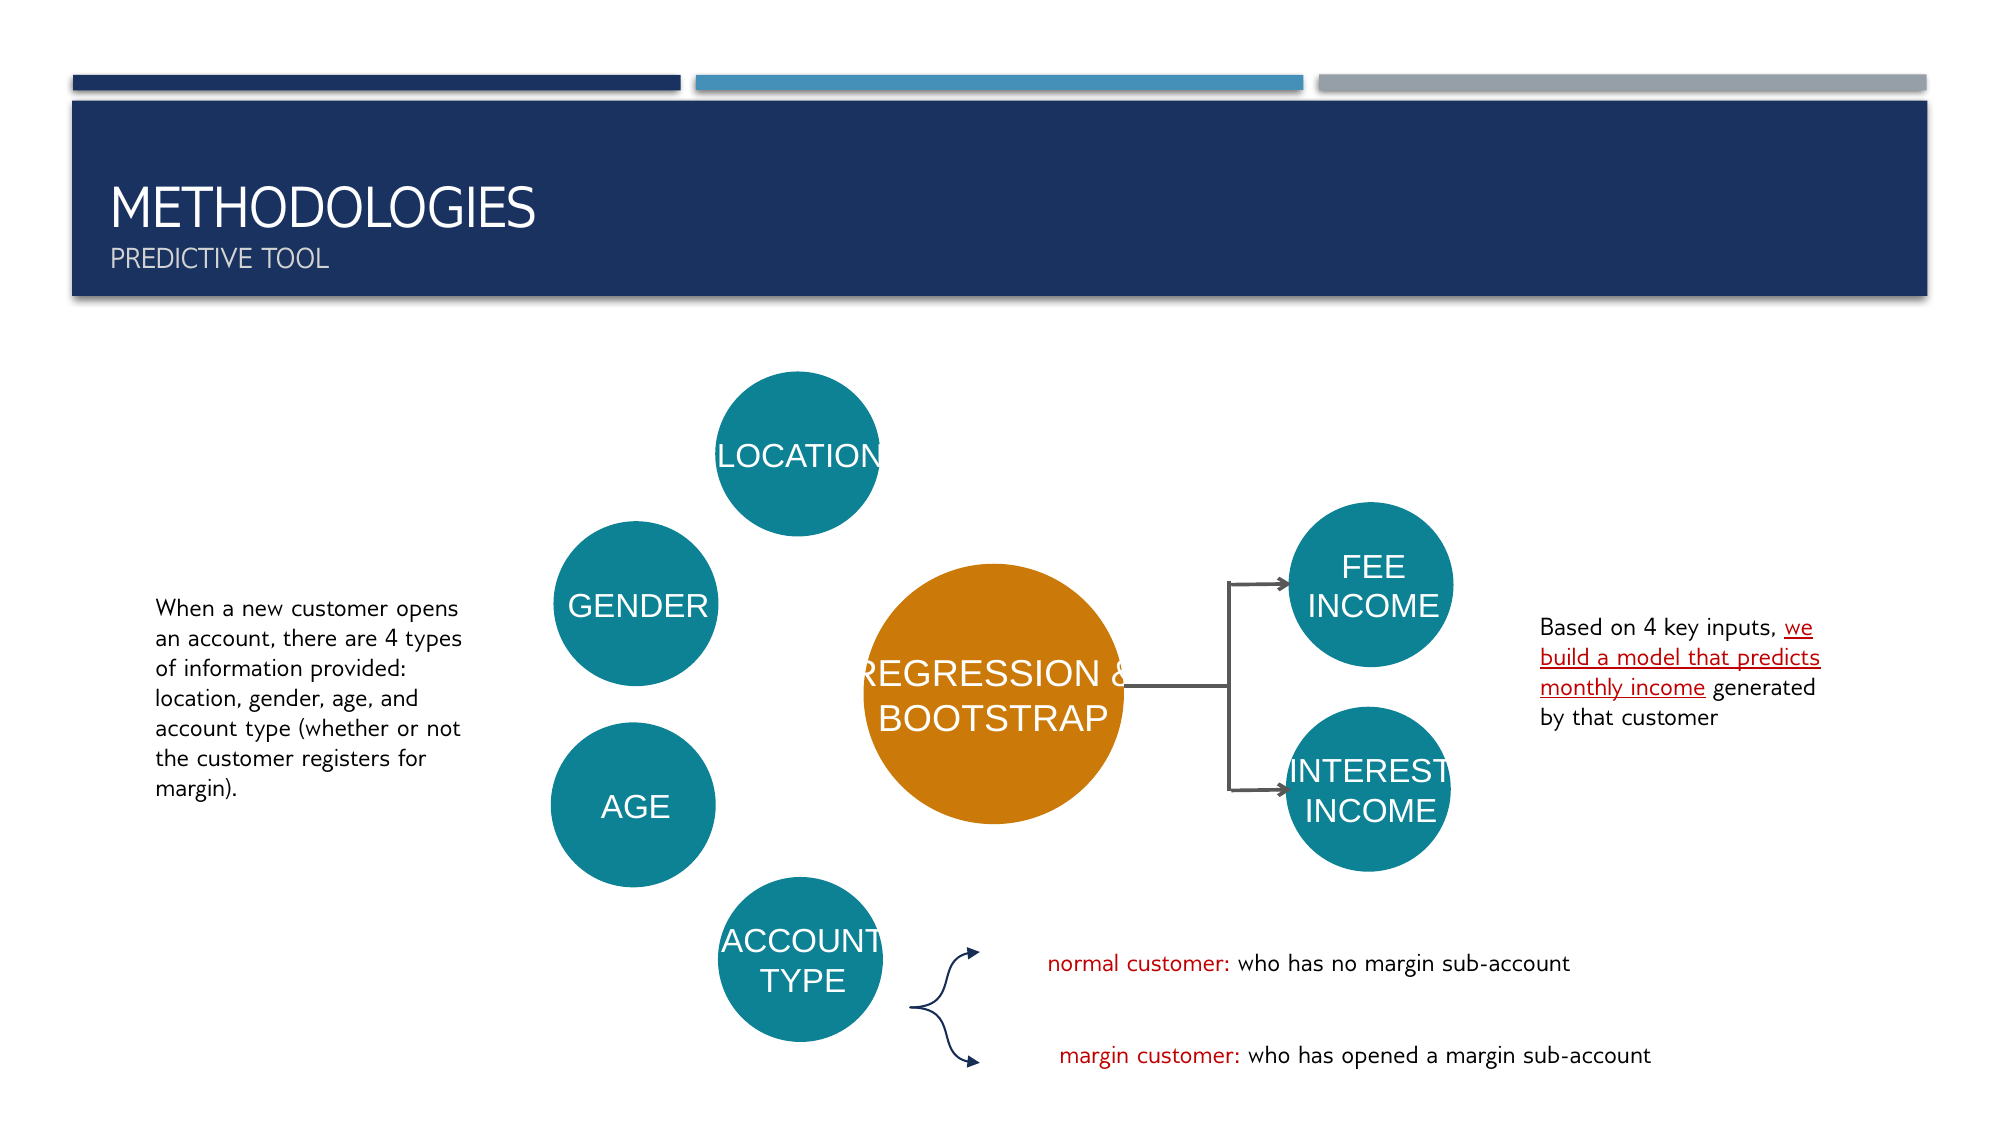

# methodologies predictive tool

LOCATION

FEE
INCOME

GENDER
REGRESSION &
BOOTSTRAP
When a new customer opens an account, there are 4 types of information provided: location, gender, age, and account type (whether or not the customer registers for margin).
Based on 4 key inputs, we build a model that predicts monthly income generated by that customer

INTEREST
INCOME

AGE

ACCOUNT
TYPE
normal customer: who has no margin sub-account
margin customer: who has opened a margin sub-account